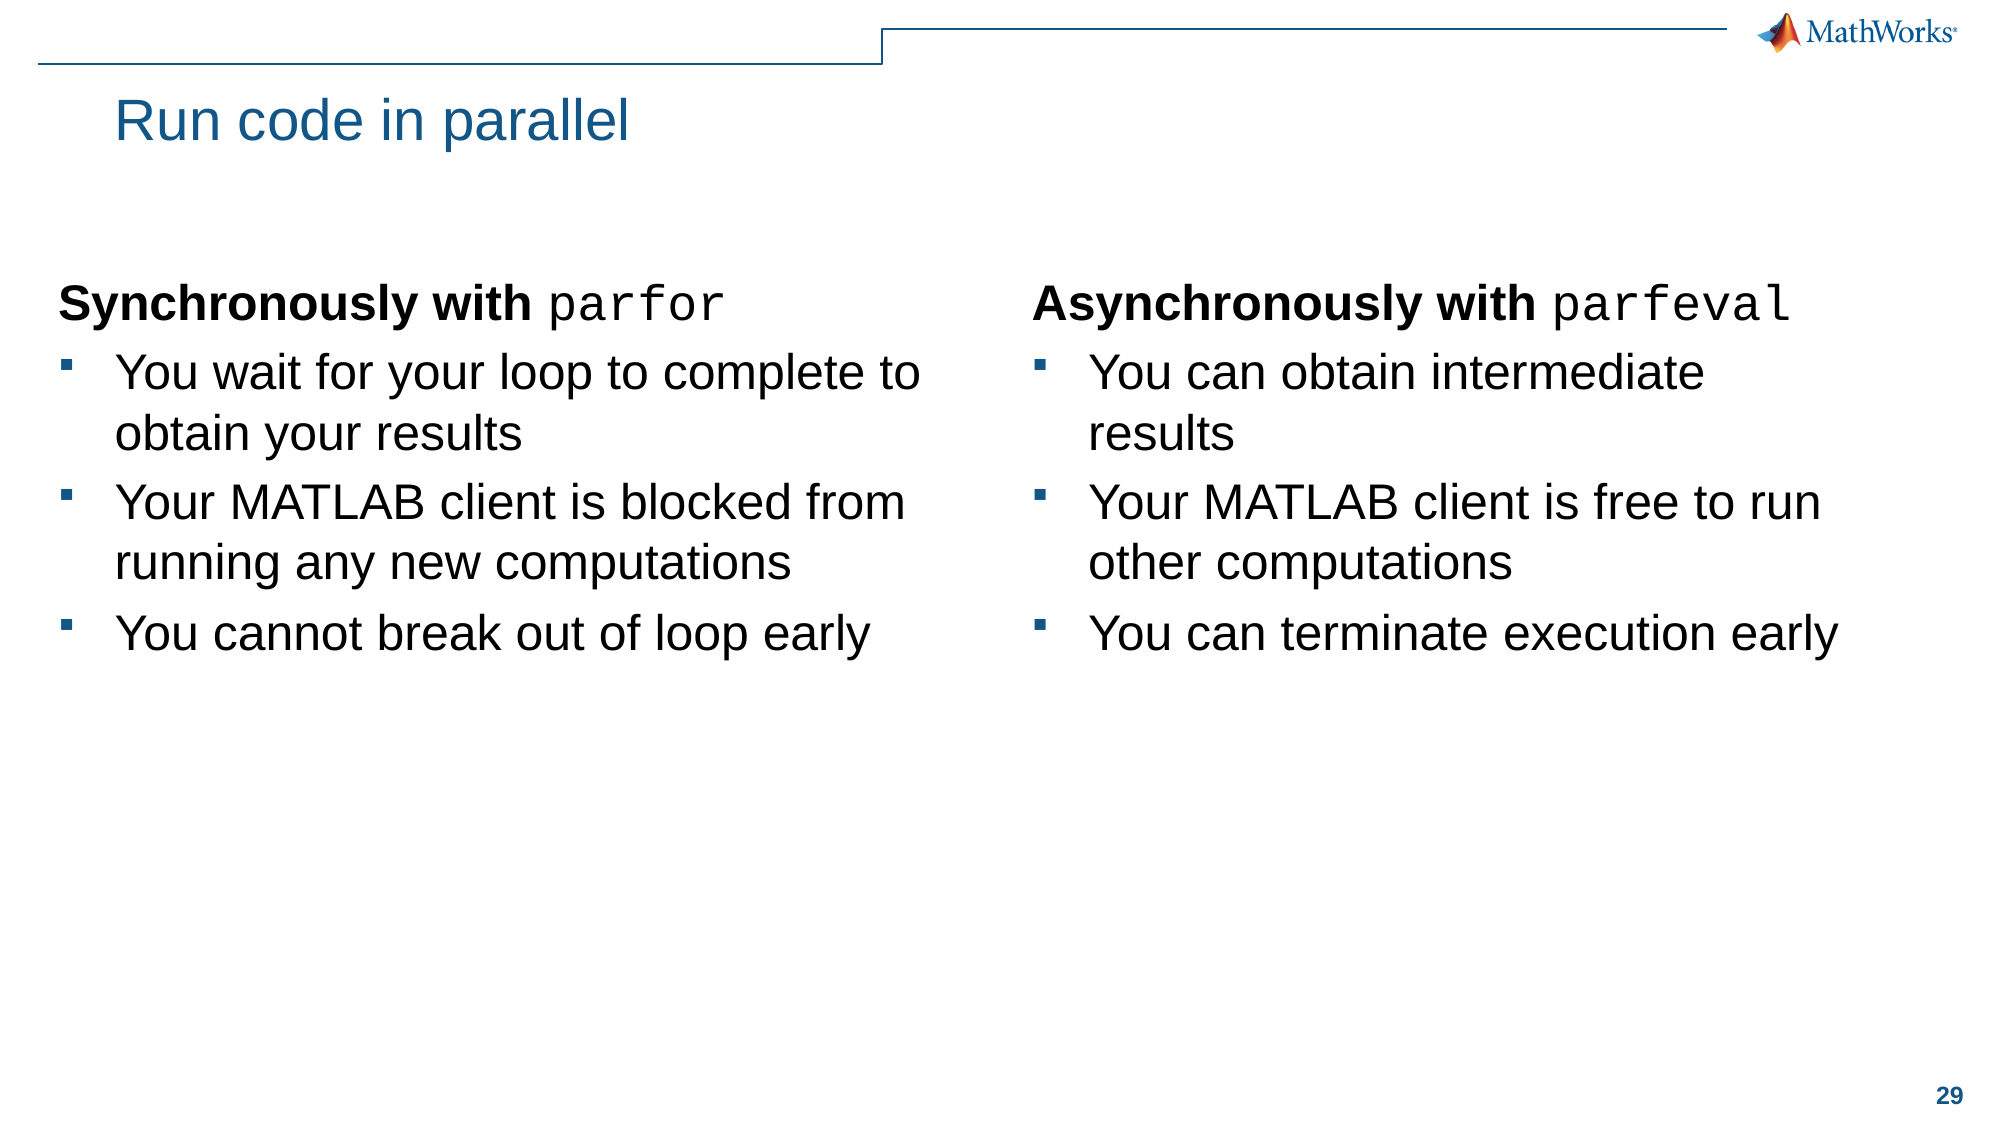

# Run code in parallel
Synchronously with parfor
You wait for your loop to complete to obtain your results
Your MATLAB client is blocked from running any new computations
You cannot break out of loop early
Asynchronously with parfeval
You can obtain intermediate results
Your MATLAB client is free to run other computations
You can terminate execution early